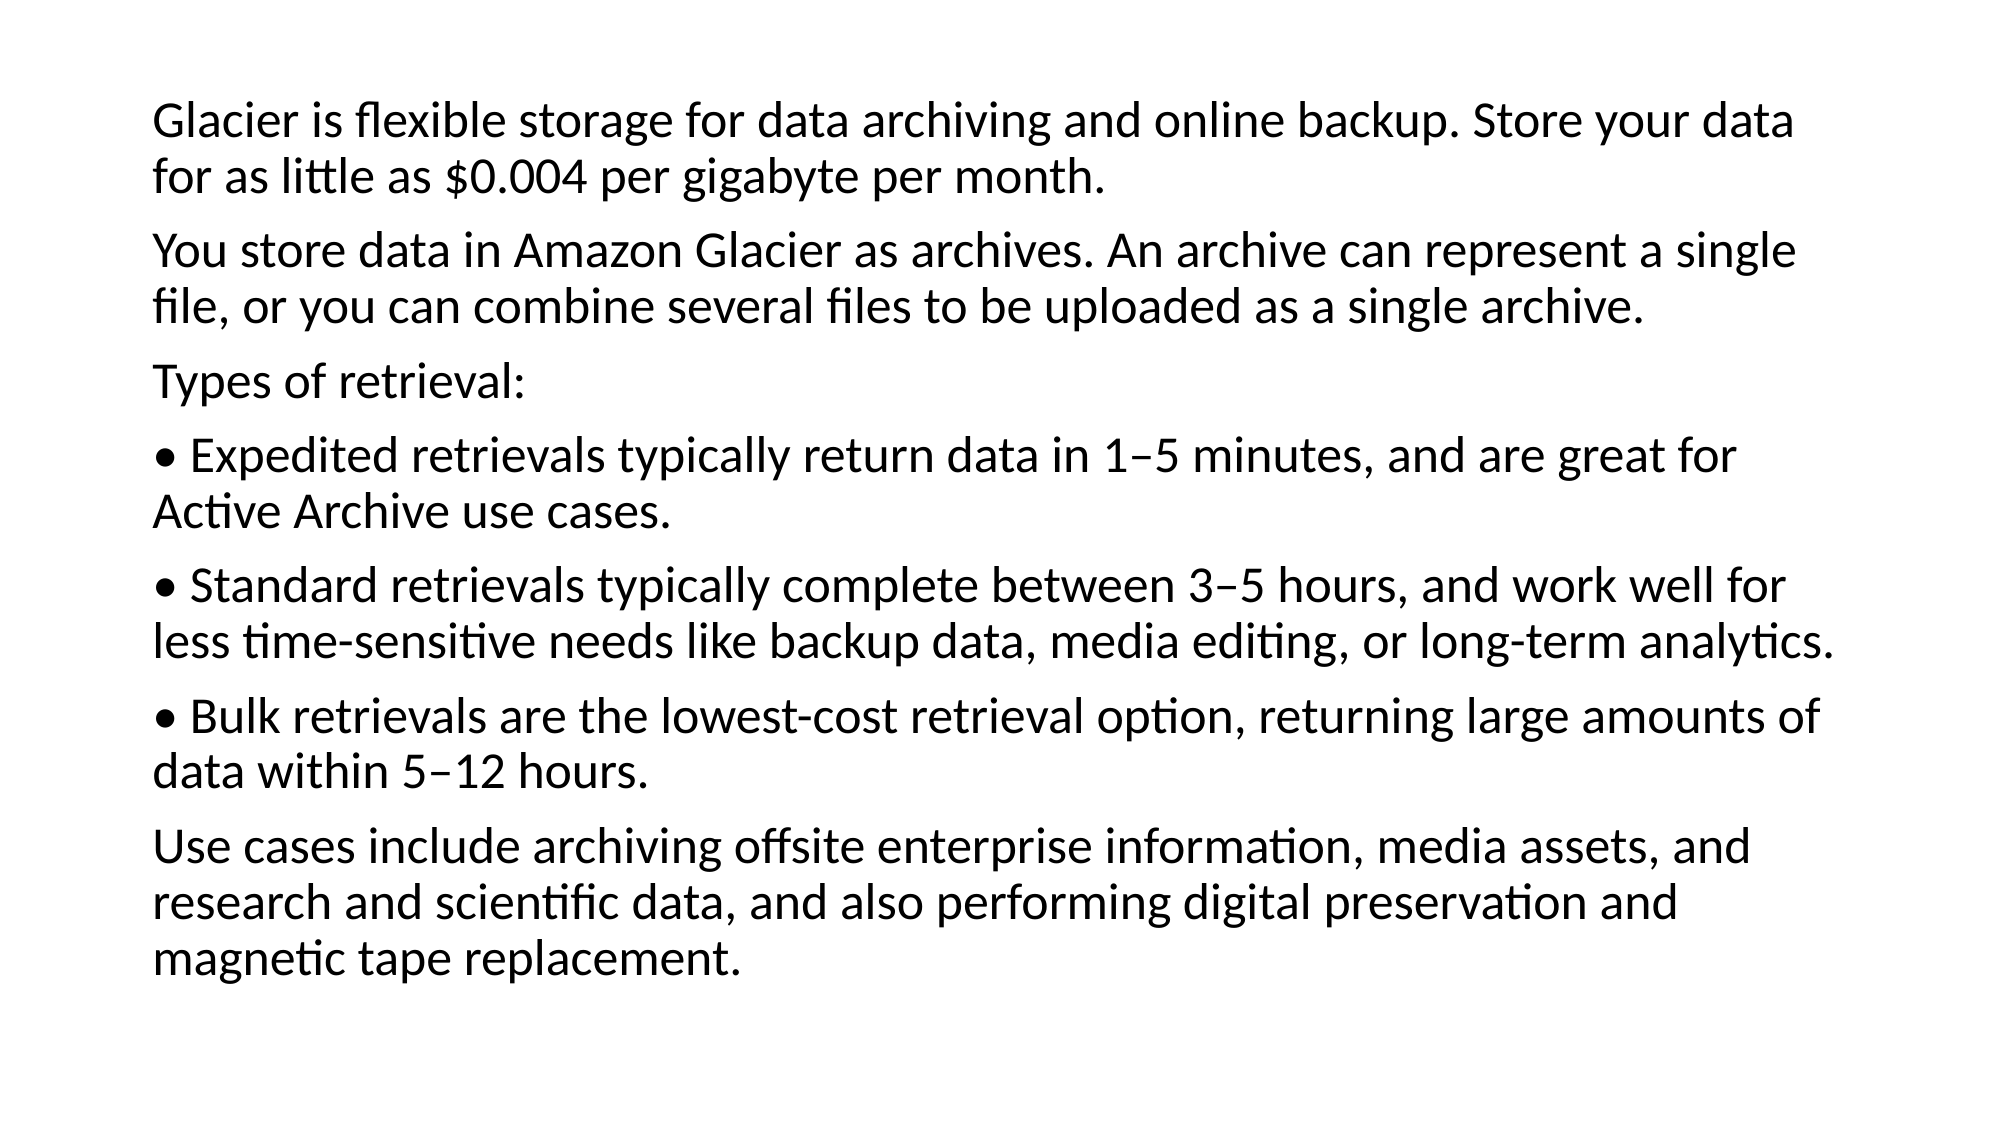

Glacier is flexible storage for data archiving and online backup. Store your data for as little as $0.004 per gigabyte per month.
You store data in Amazon Glacier as archives. An archive can represent a single file, or you can combine several files to be uploaded as a single archive.
Types of retrieval:
• Expedited retrievals typically return data in 1–5 minutes, and are great for Active Archive use cases.
• Standard retrievals typically complete between 3–5 hours, and work well for less time-sensitive needs like backup data, media editing, or long-term analytics.
• Bulk retrievals are the lowest-cost retrieval option, returning large amounts of data within 5–12 hours.
Use cases include archiving offsite enterprise information, media assets, and research and scientific data, and also performing digital preservation and magnetic tape replacement.